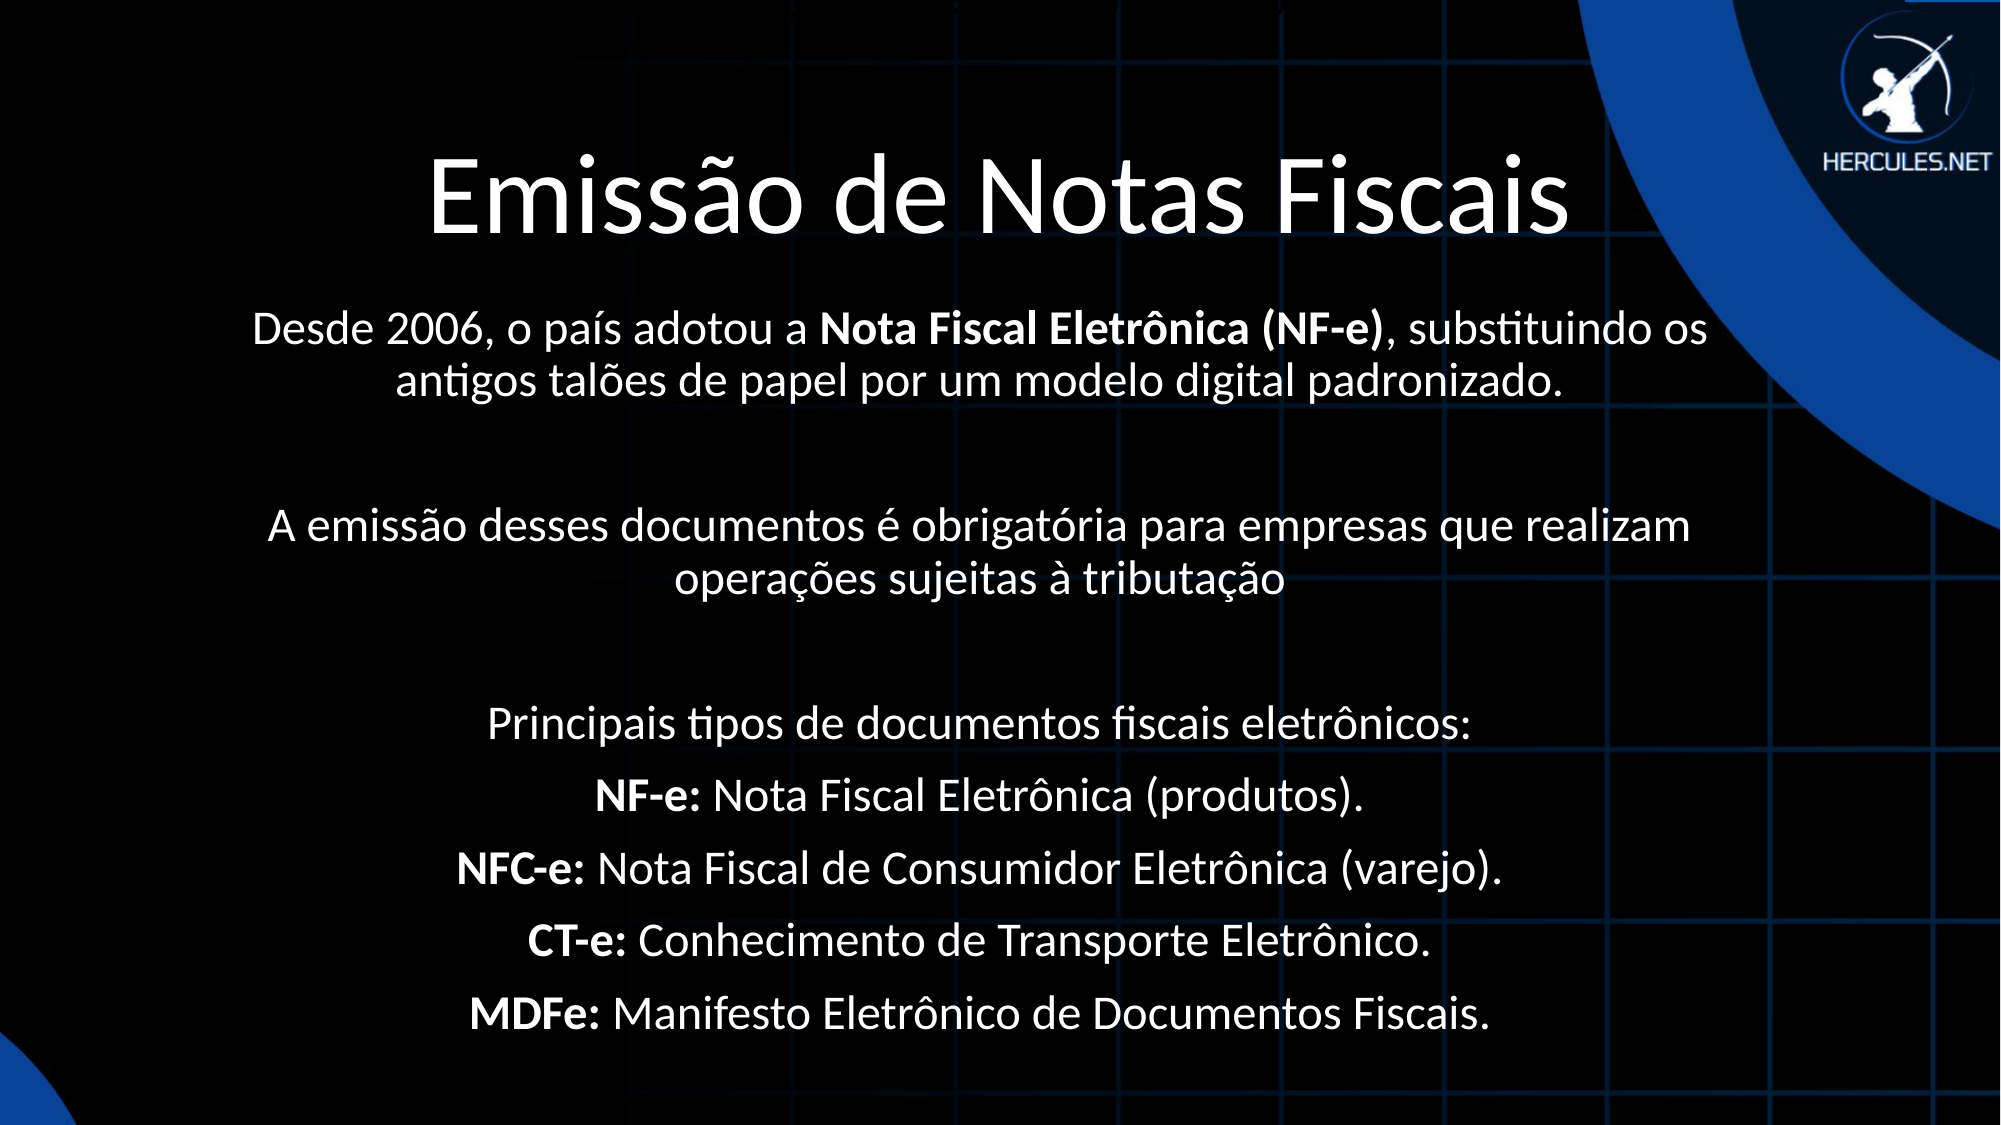

Demonstração prática: Exemplos básicos de uso.
# Emissão de Notas Fiscais
Desde 2006, o país adotou a Nota Fiscal Eletrônica (NF-e), substituindo os antigos talões de papel por um modelo digital padronizado.

A emissão desses documentos é obrigatória para empresas que realizam operações sujeitas à tributação

Principais tipos de documentos fiscais eletrônicos:
NF-e: Nota Fiscal Eletrônica (produtos).
NFC-e: Nota Fiscal de Consumidor Eletrônica (varejo).
CT-e: Conhecimento de Transporte Eletrônico.
MDFe: Manifesto Eletrônico de Documentos Fiscais.